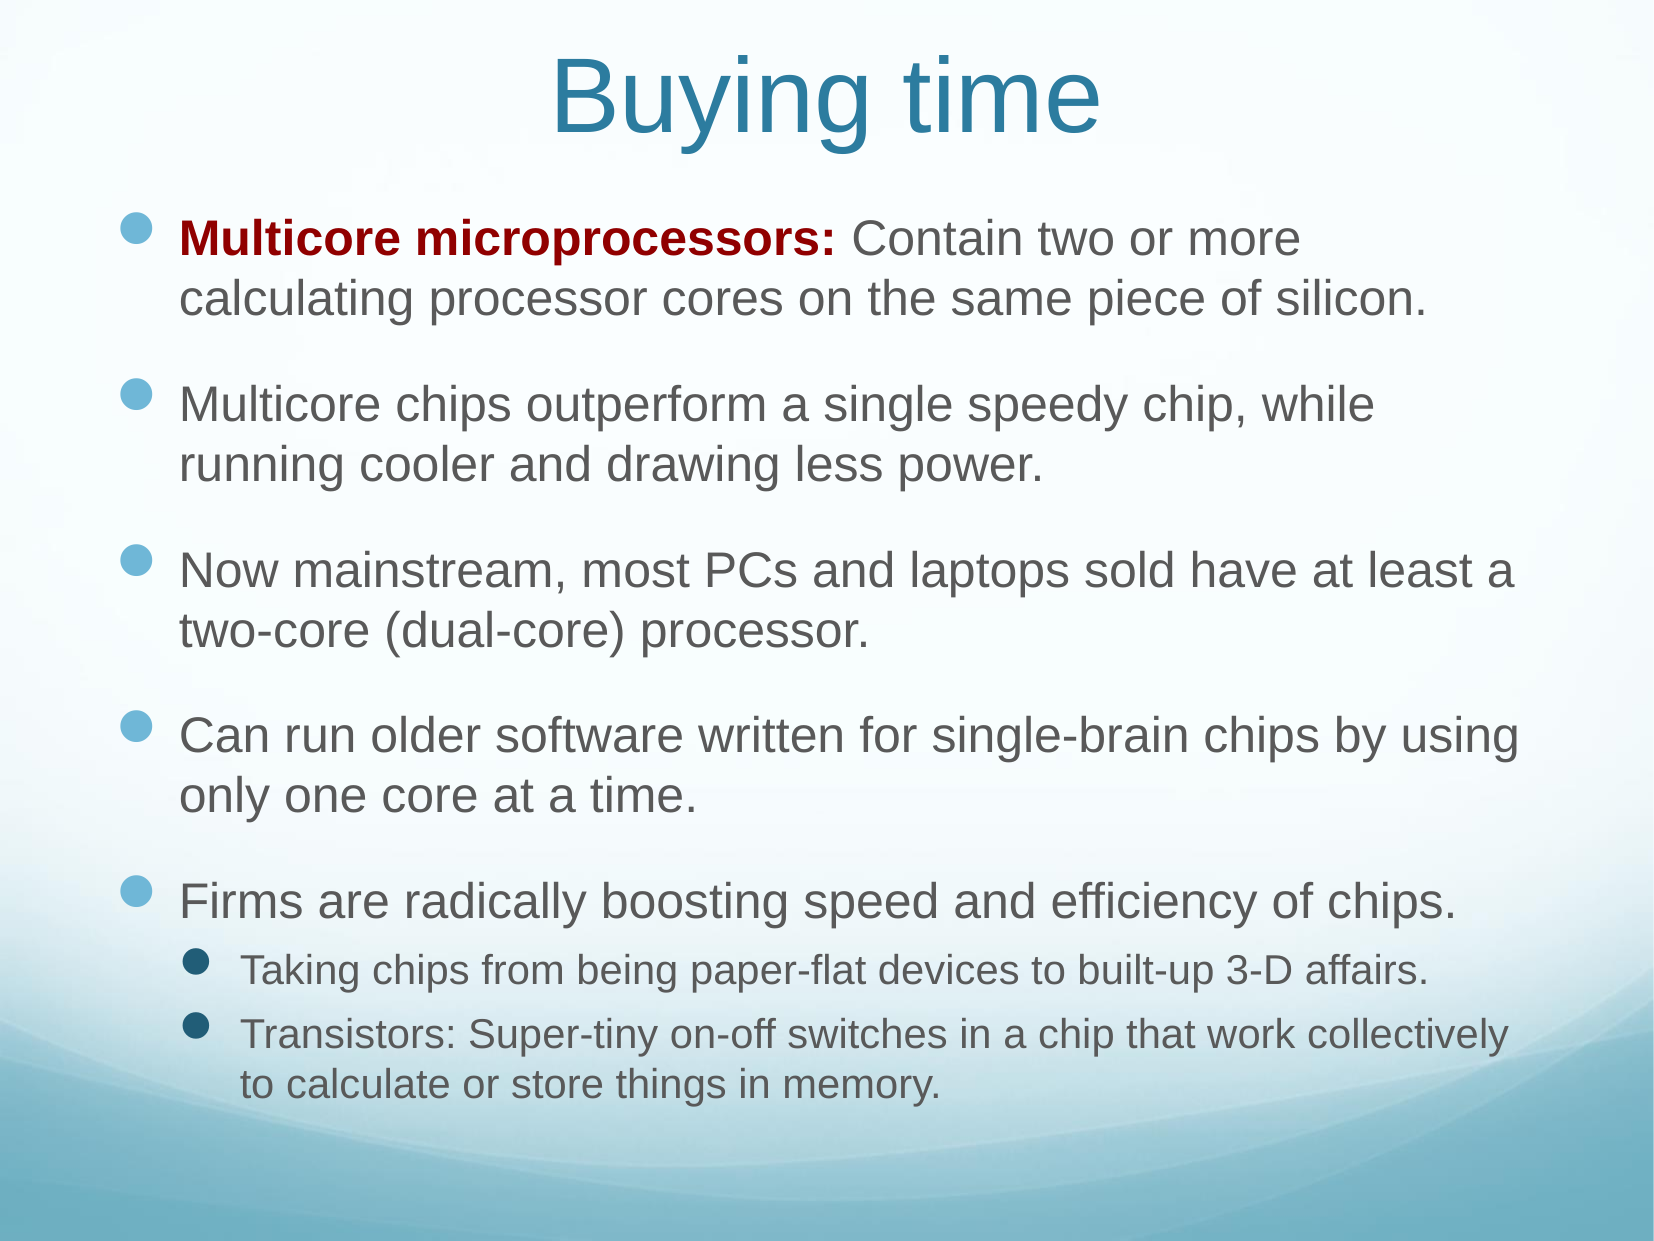

# Buying time
Multicore microprocessors: Contain two or more calculating processor cores on the same piece of silicon.
Multicore chips outperform a single speedy chip, while running cooler and drawing less power.
Now mainstream, most PCs and laptops sold have at least a two-core (dual-core) processor.
Can run older software written for single-brain chips by using only one core at a time.
Firms are radically boosting speed and efficiency of chips.
Taking chips from being paper-flat devices to built-up 3-D affairs.
Transistors: Super-tiny on-off switches in a chip that work collectively to calculate or store things in memory.